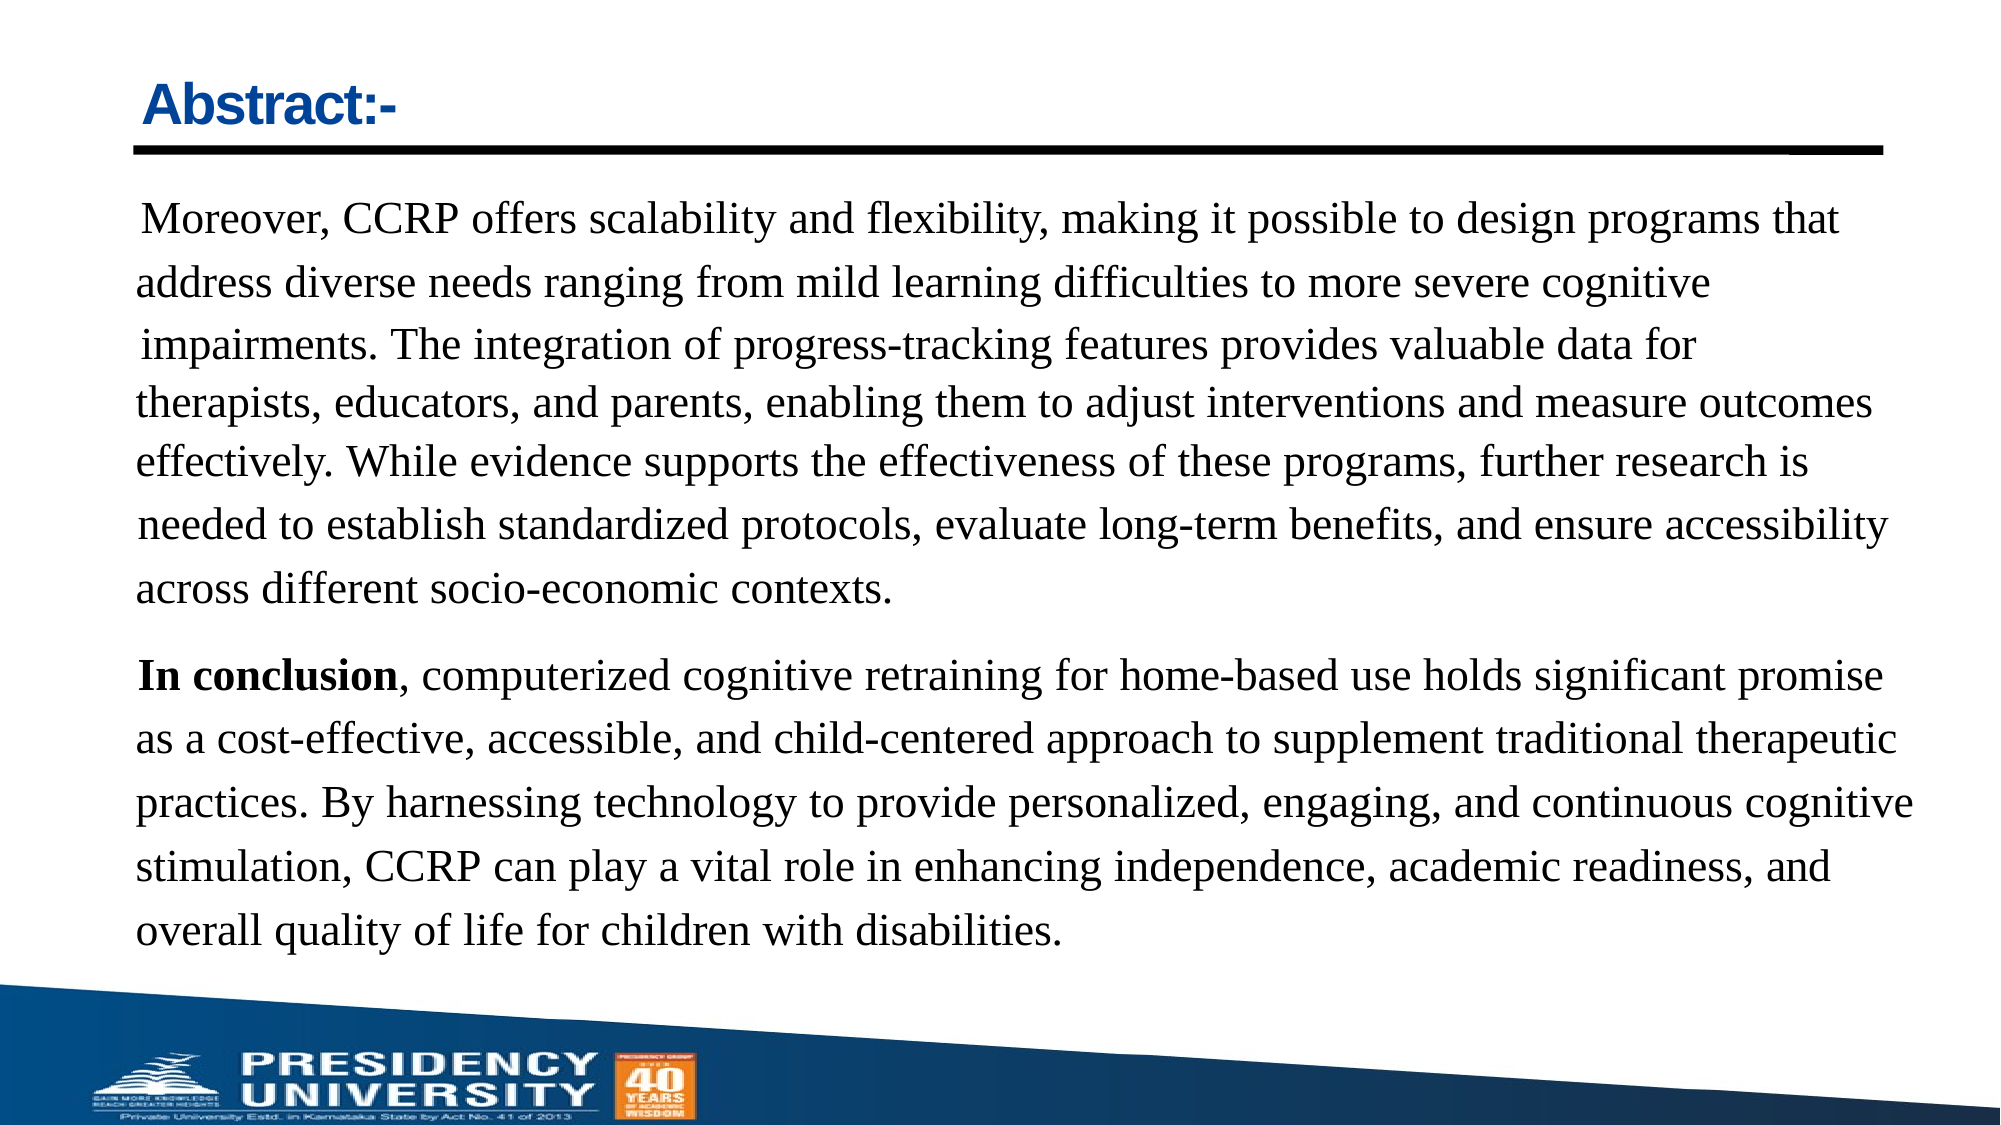

# Abstract:-
Moreover, CCRP offers scalability and flexibility, making it possible to design programs that address diverse needs ranging from mild learning difficulties to more severe cognitive
impairments. The integration of progress-tracking features provides valuable data for therapists, educators, and parents, enabling them to adjust interventions and measure outcomes effectively. While evidence supports the effectiveness of these programs, further research is
needed to establish standardized protocols, evaluate long-term benefits, and ensure accessibility across different socio-economic contexts.
In conclusion, computerized cognitive retraining for home-based use holds significant promise as a cost-effective, accessible, and child-centered approach to supplement traditional therapeutic practices. By harnessing technology to provide personalized, engaging, and continuous cognitive stimulation, CCRP can play a vital role in enhancing independence, academic readiness, and overall quality of life for children with disabilities.